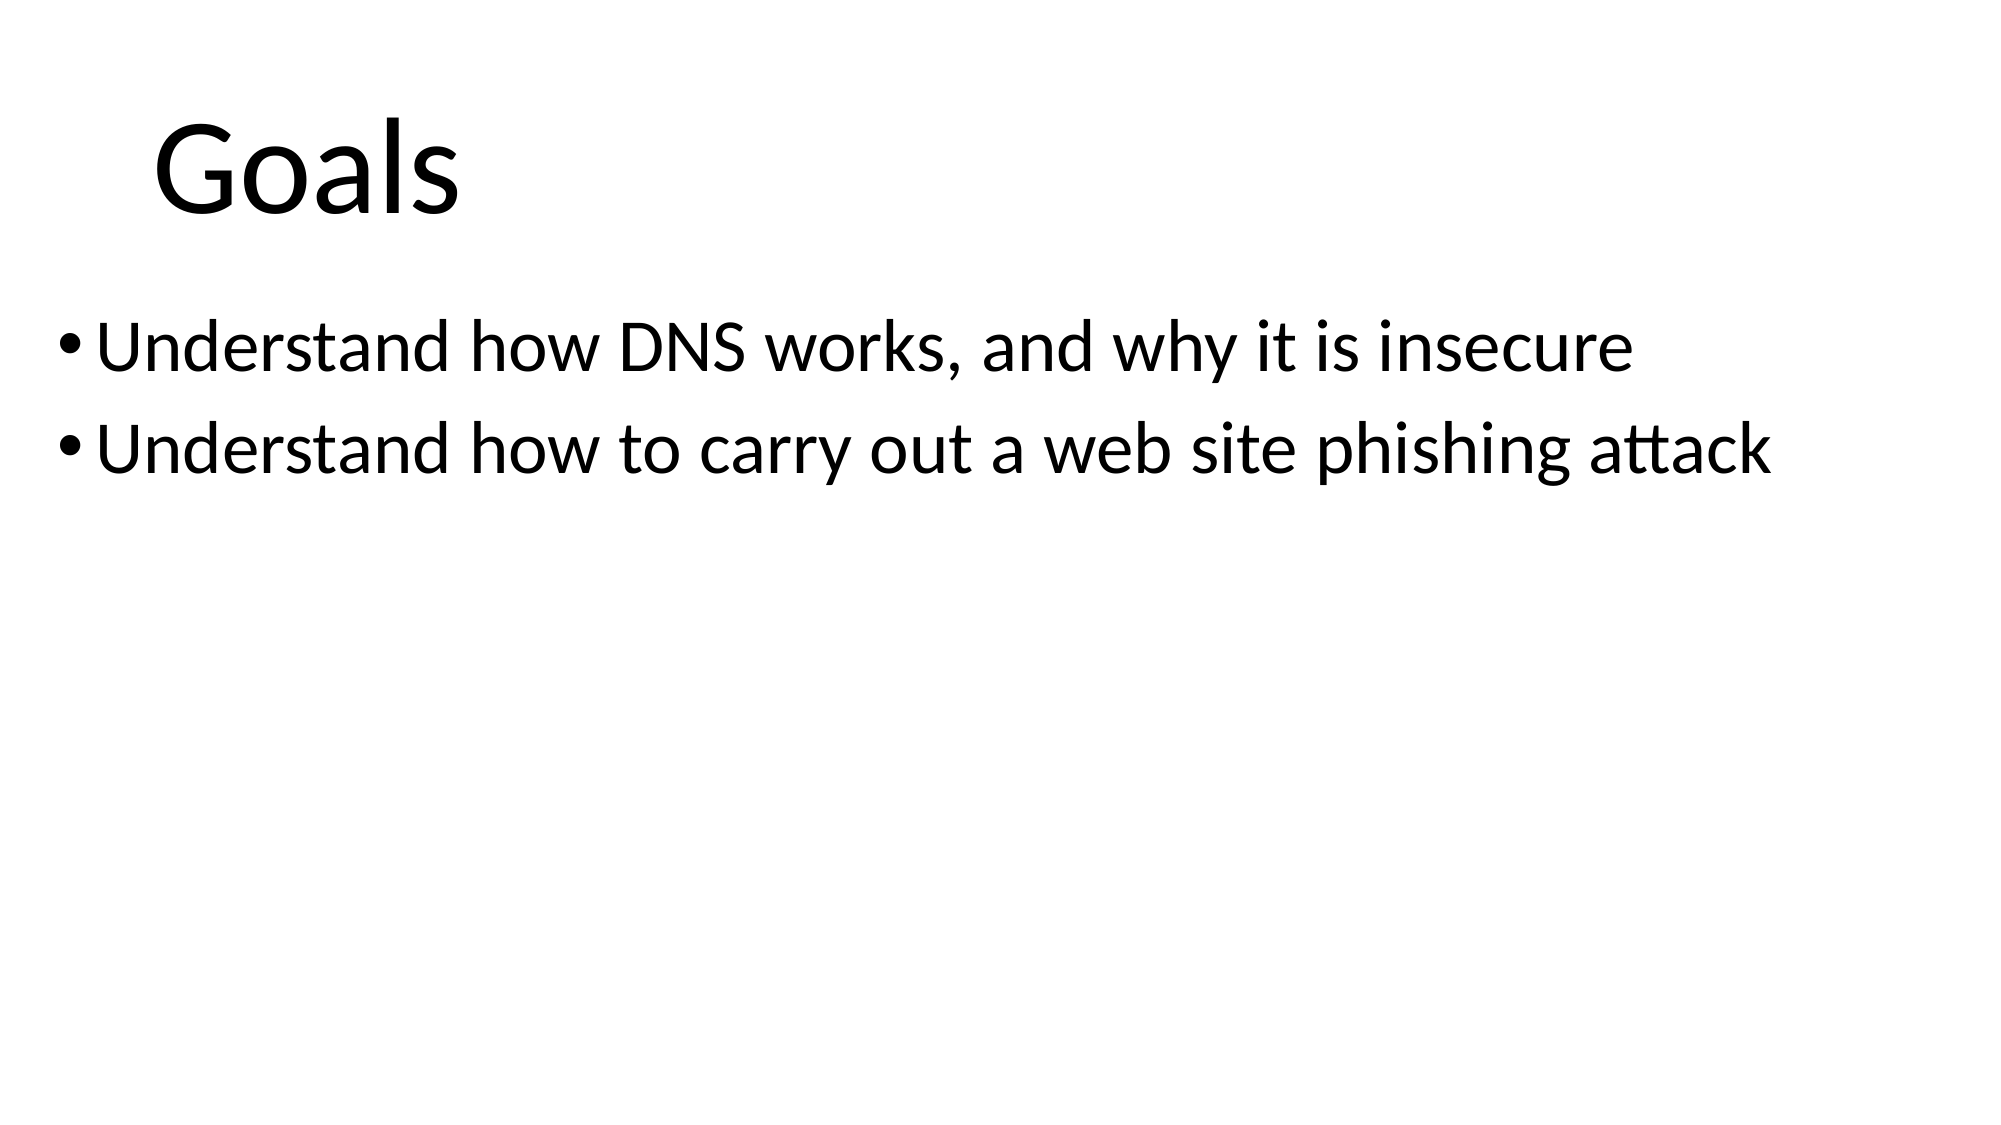

# Goals
Understand how DNS works, and why it is insecure
Understand how to carry out a web site phishing attack